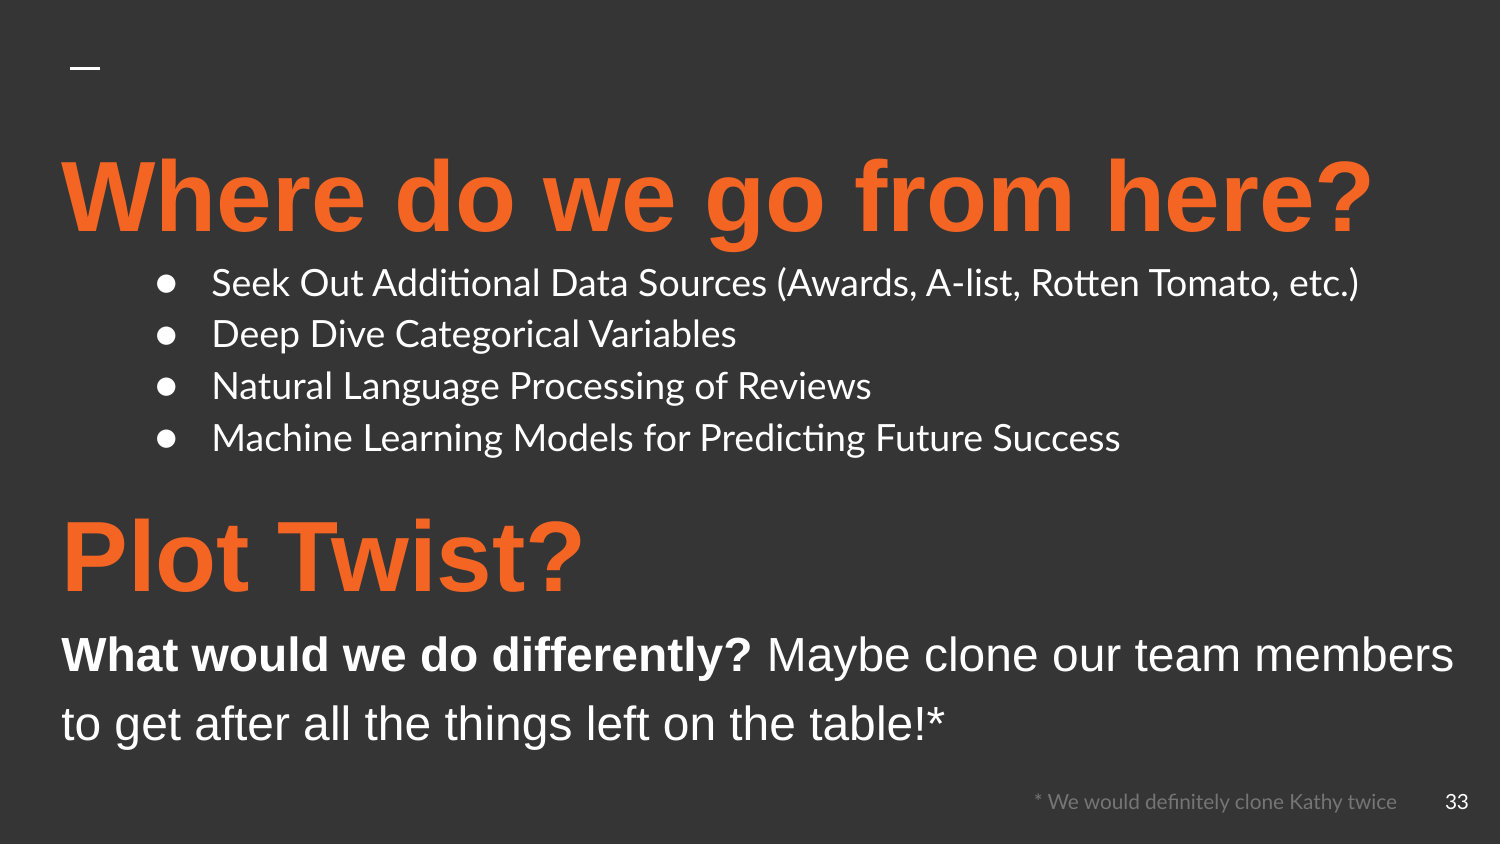

# Where do we go from here?
Seek Out Additional Data Sources (Awards, A-list, Rotten Tomato, etc.)
Deep Dive Categorical Variables
Natural Language Processing of Reviews
Machine Learning Models for Predicting Future Success
Plot Twist?
What would we do differently? Maybe clone our team members to get after all the things left on the table!*
33
* We would definitely clone Kathy twice